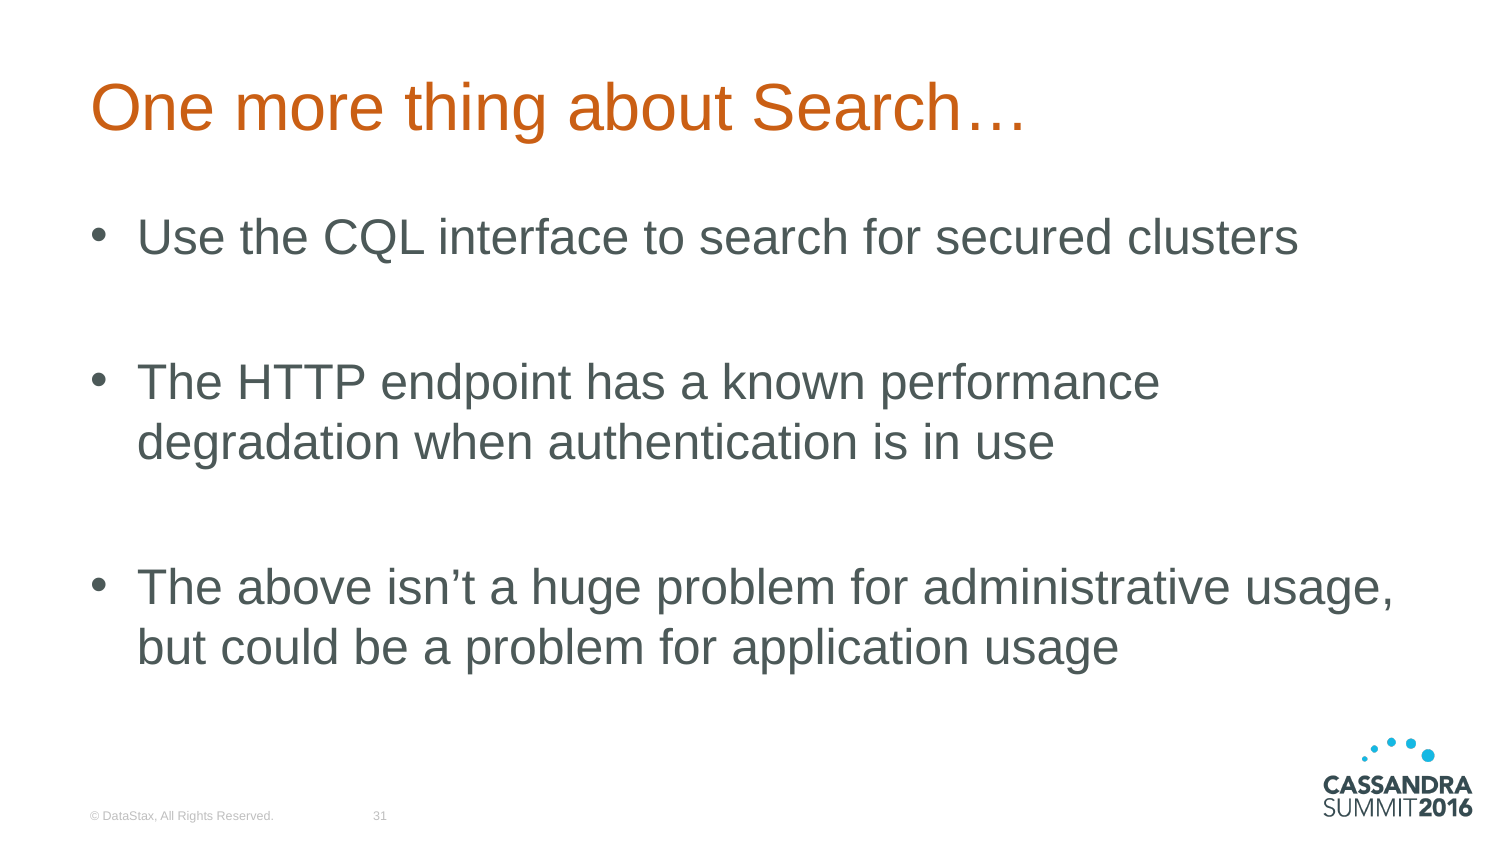

# One more thing about Search…
Use the CQL interface to search for secured clusters

The HTTP endpoint has a known performance degradation when authentication is in use

The above isn’t a huge problem for administrative usage, but could be a problem for application usage
© DataStax, All Rights Reserved.
31